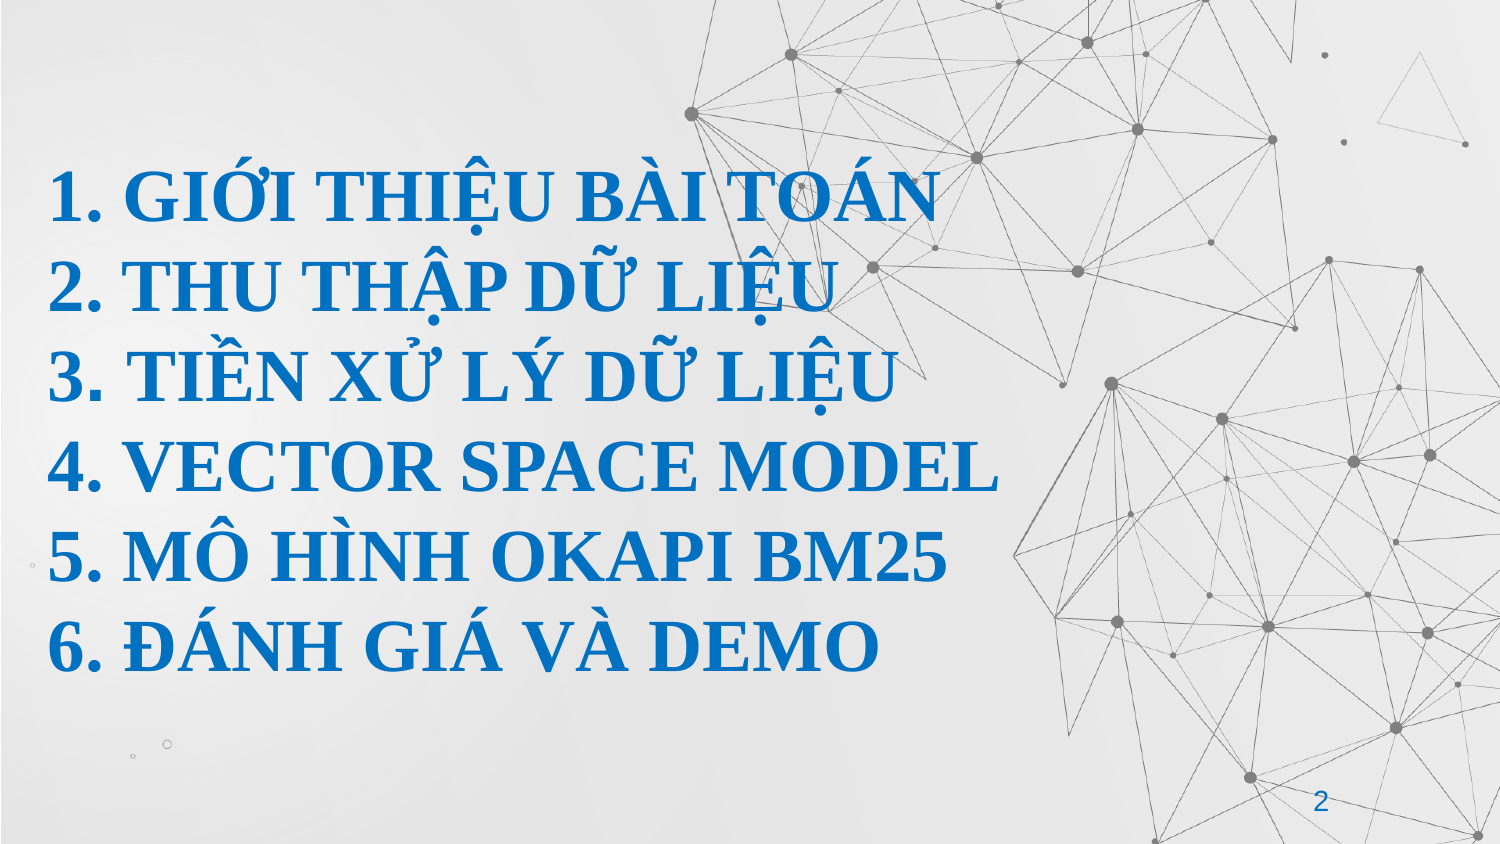

# 1. GIỚI THIỆU BÀI TOÁN 2. THU THẬP DỮ LIỆU 3. TIỀN XỬ LÝ DỮ LIỆU 4. VECTOR SPACE MODEL 5. MÔ HÌNH OKAPI BM25 6. ĐÁNH GIÁ VÀ DEMO
2